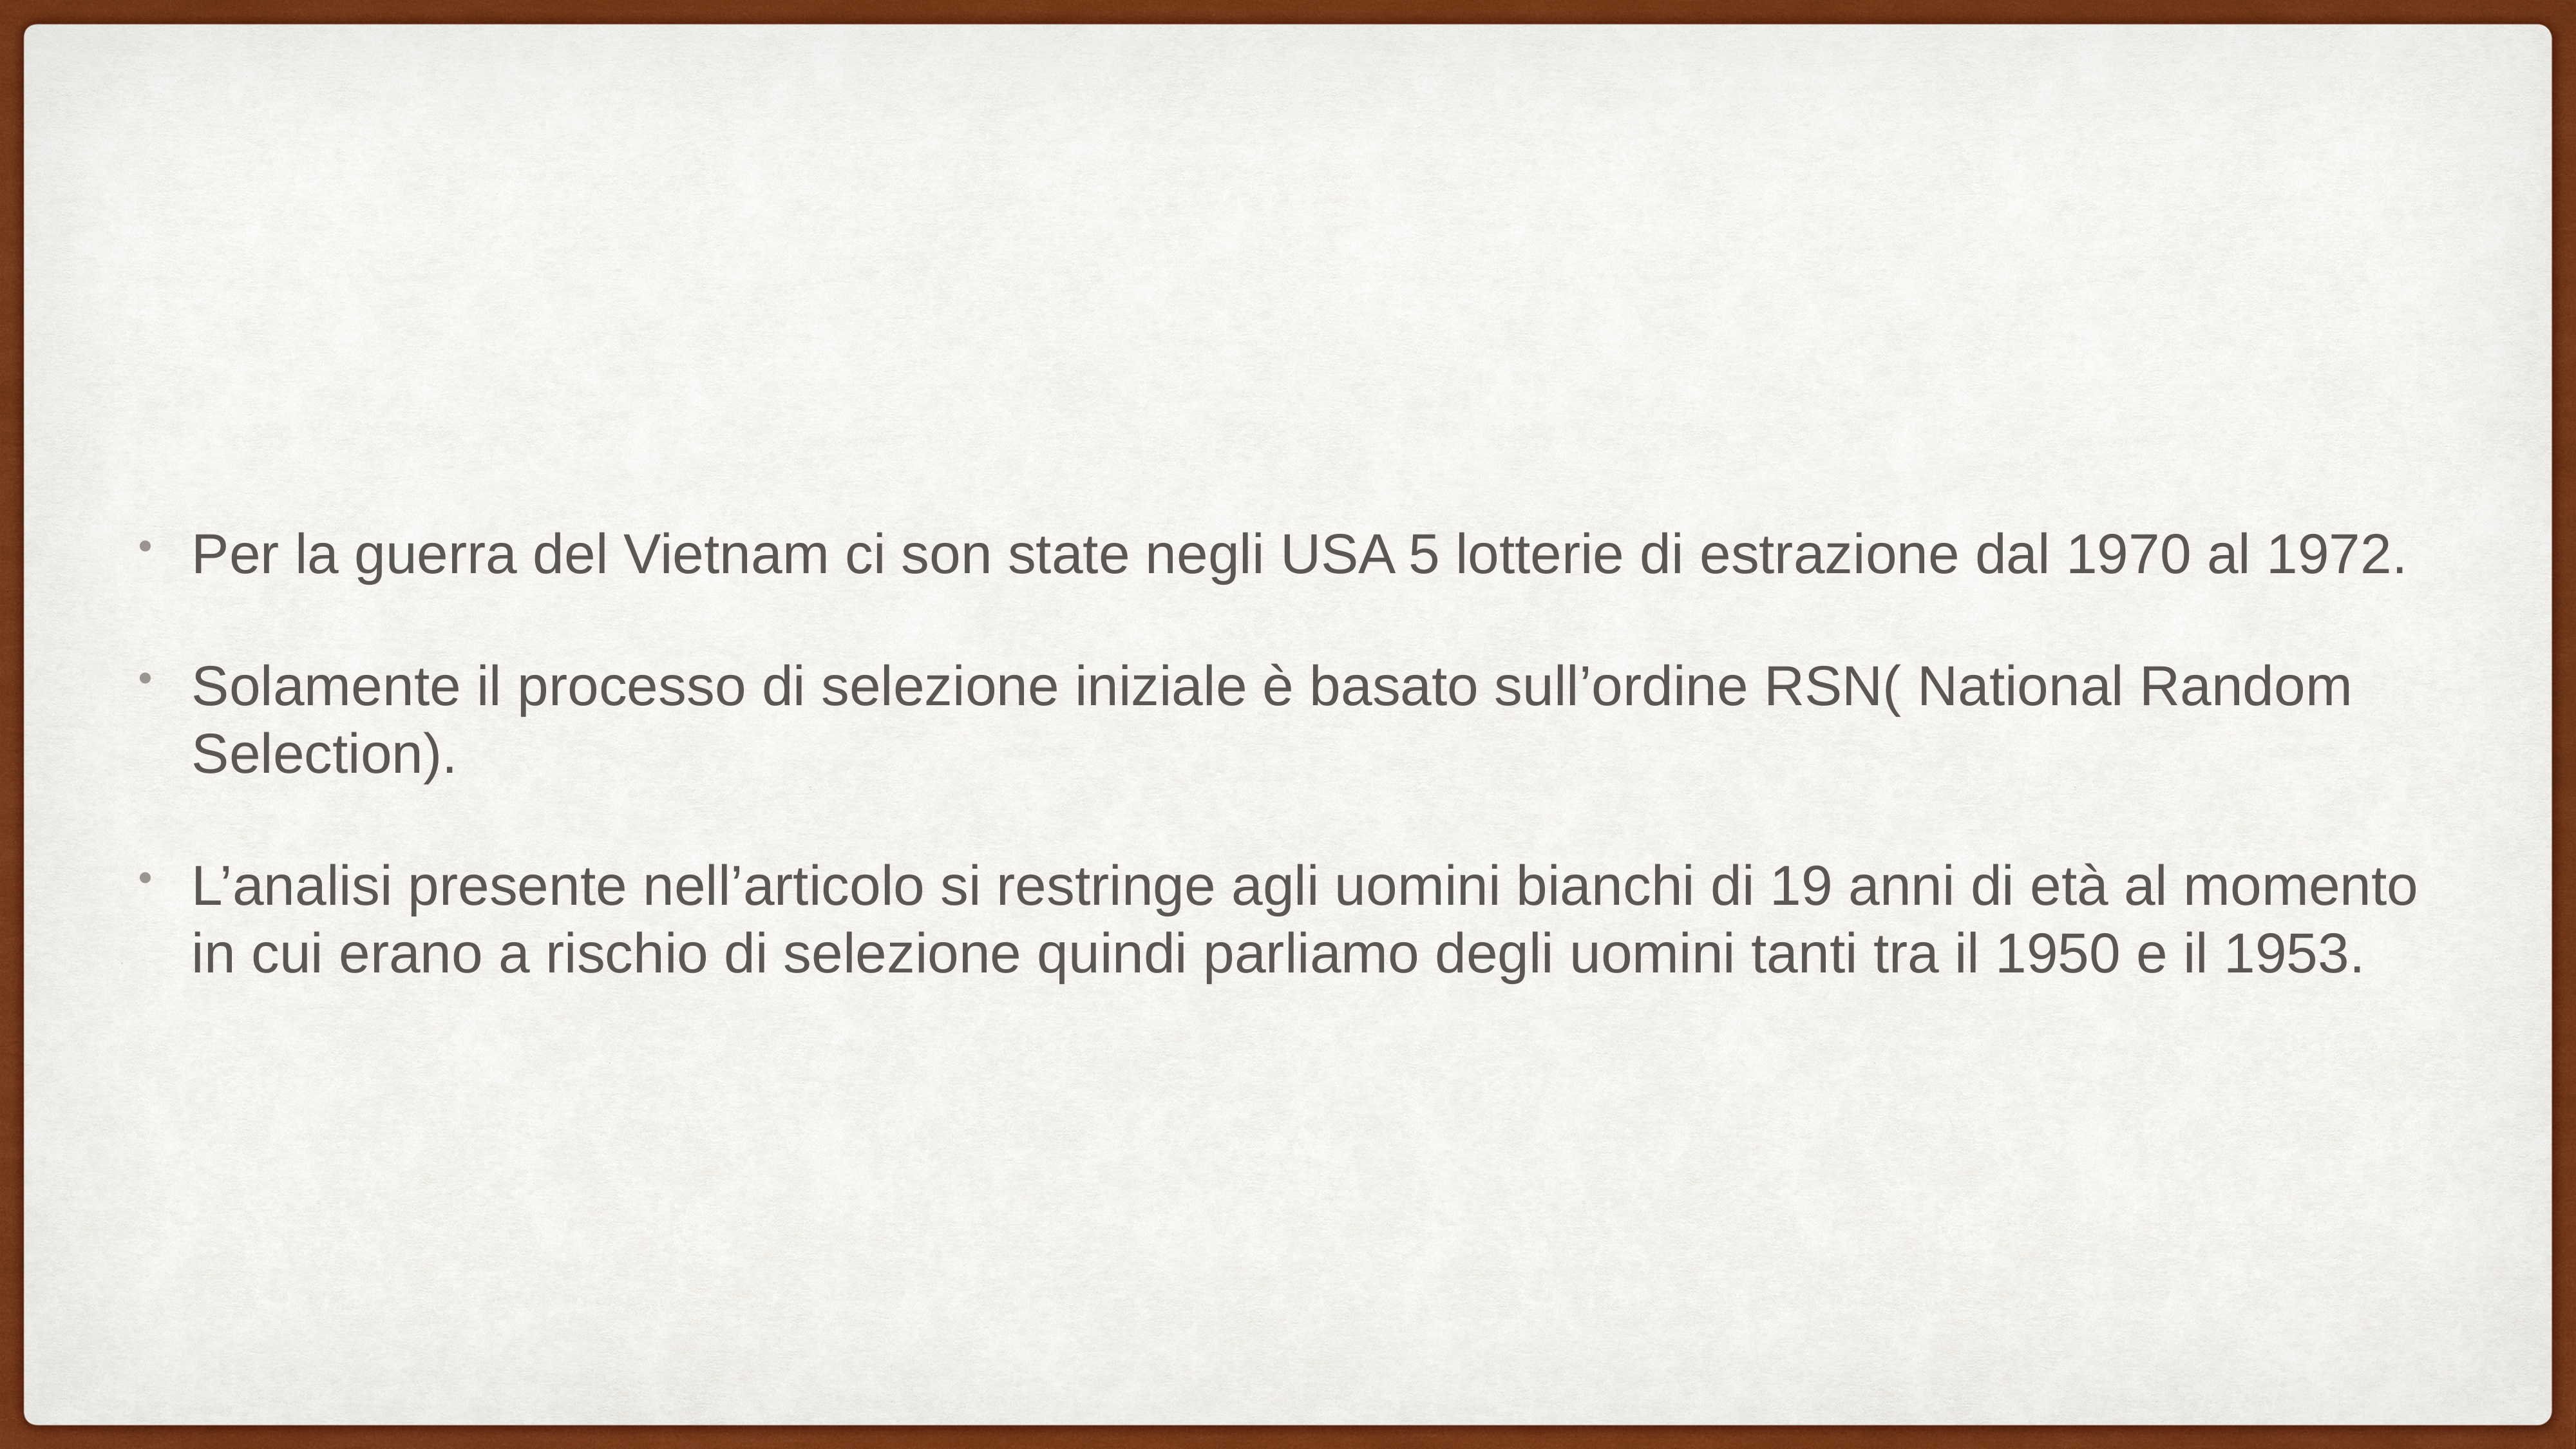

Per la guerra del Vietnam ci son state negli USA 5 lotterie di estrazione dal 1970 al 1972.
Solamente il processo di selezione iniziale è basato sull’ordine RSN( National Random Selection).
L’analisi presente nell’articolo si restringe agli uomini bianchi di 19 anni di età al momento in cui erano a rischio di selezione quindi parliamo degli uomini tanti tra il 1950 e il 1953.
3